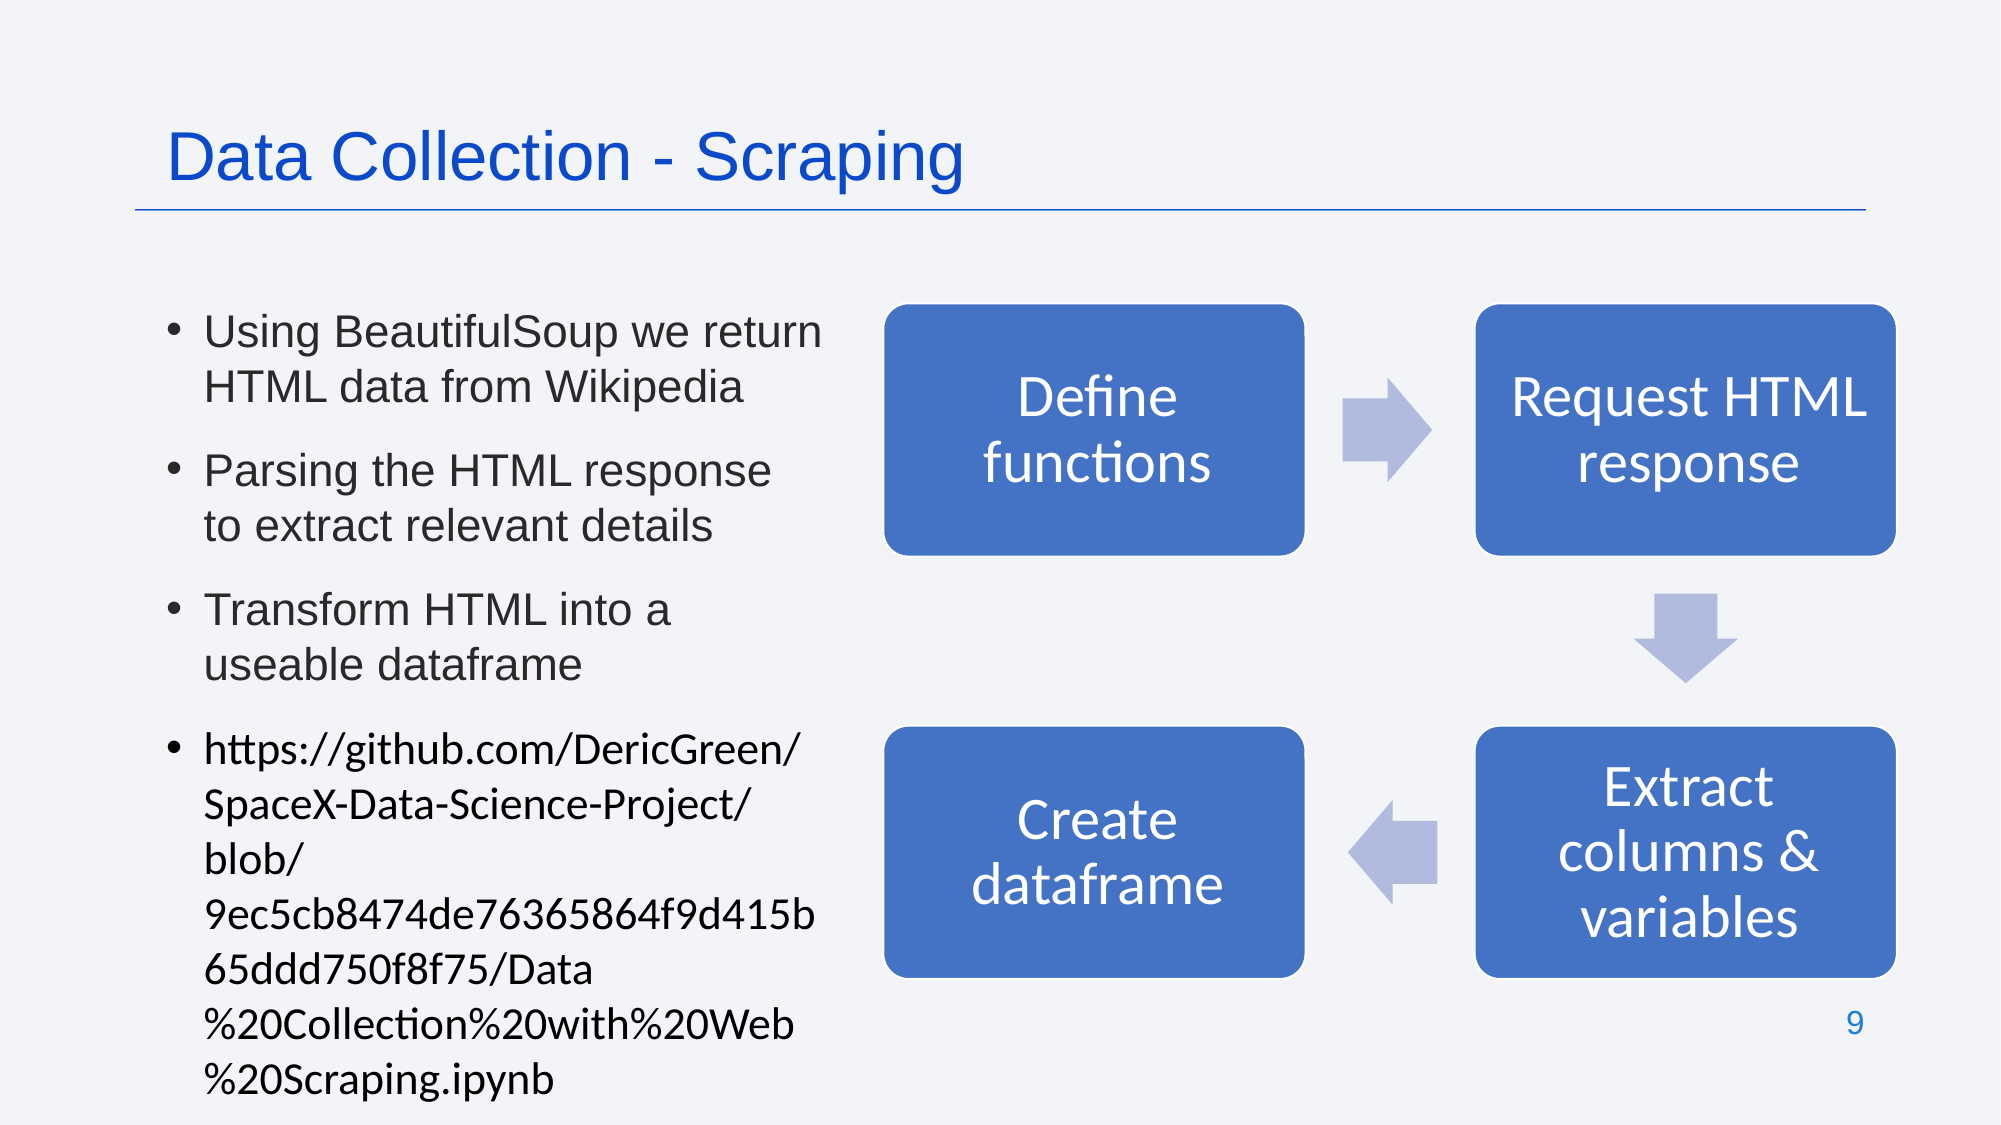

Data Collection - Scraping
Define functions

Request HTML response

Extract columns & variables

Create dataframe
Using BeautifulSoup we return HTML data from Wikipedia
Parsing the HTML response to extract relevant details
Transform HTML into a useable dataframe
https://github.com/DericGreen/SpaceX-Data-Science-Project/blob/9ec5cb8474de76365864f9d415b65ddd750f8f75/Data%20Collection%20with%20Web%20Scraping.ipynb
9